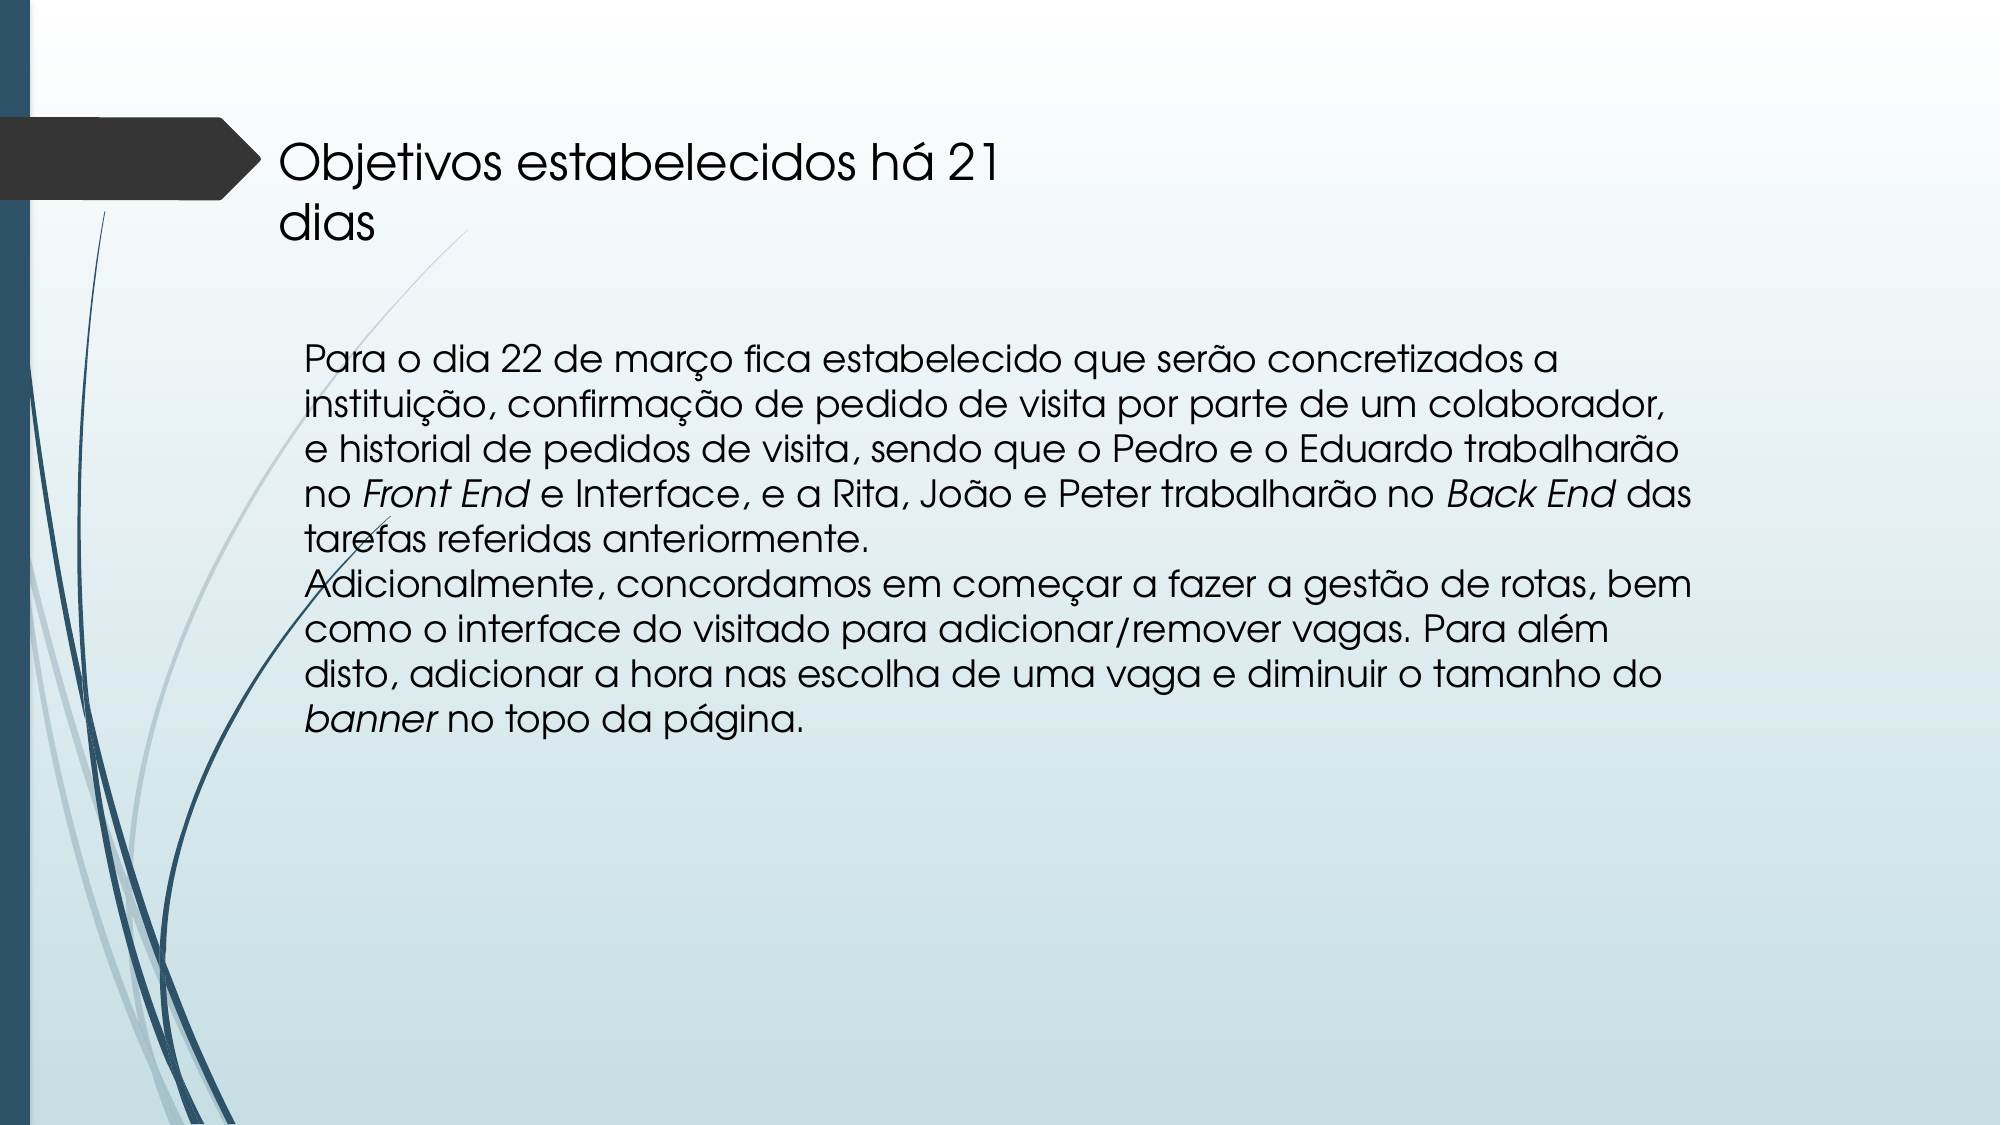

Objetivos estabelecidos há 21 dias
Para o dia 22 de março fica estabelecido que serão concretizados a instituição, confirmação de pedido de visita por parte de um colaborador, e historial de pedidos de visita, sendo que o Pedro e o Eduardo trabalharão no Front End e Interface, e a Rita, João e Peter trabalharão no Back End das tarefas referidas anteriormente.
Adicionalmente, concordamos em começar a fazer a gestão de rotas, bem como o interface do visitado para adicionar/remover vagas. Para além disto, adicionar a hora nas escolha de uma vaga e diminuir o tamanho do banner no topo da página.